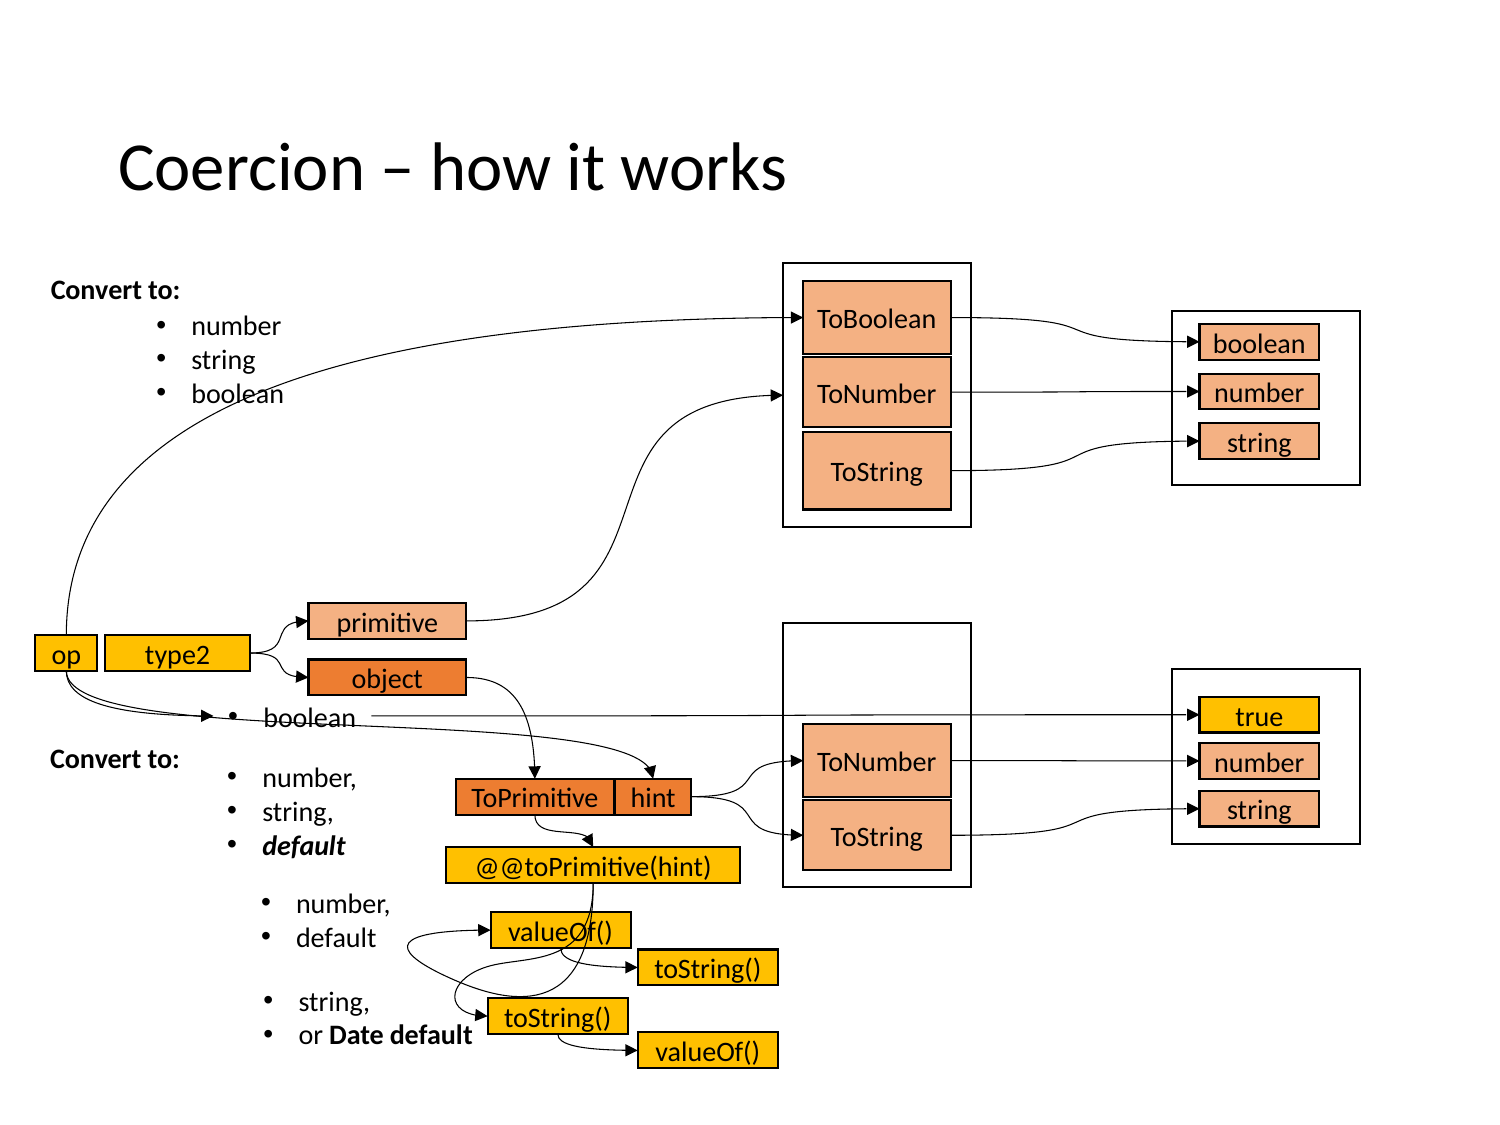

# Coercion – how it works

Convert to:

ToBoolean
number
string
boolean

boolean
ToNumber
number
string
ToString
primitive

type2
op
object

boolean
true
ToNumber
Convert to:

number
number,
string,
default

ToPrimitive
hint
string
ToString
@@toPrimitive(hint)
number,
default
valueOf()
toString()
string,
or Date default
toString()
valueOf()